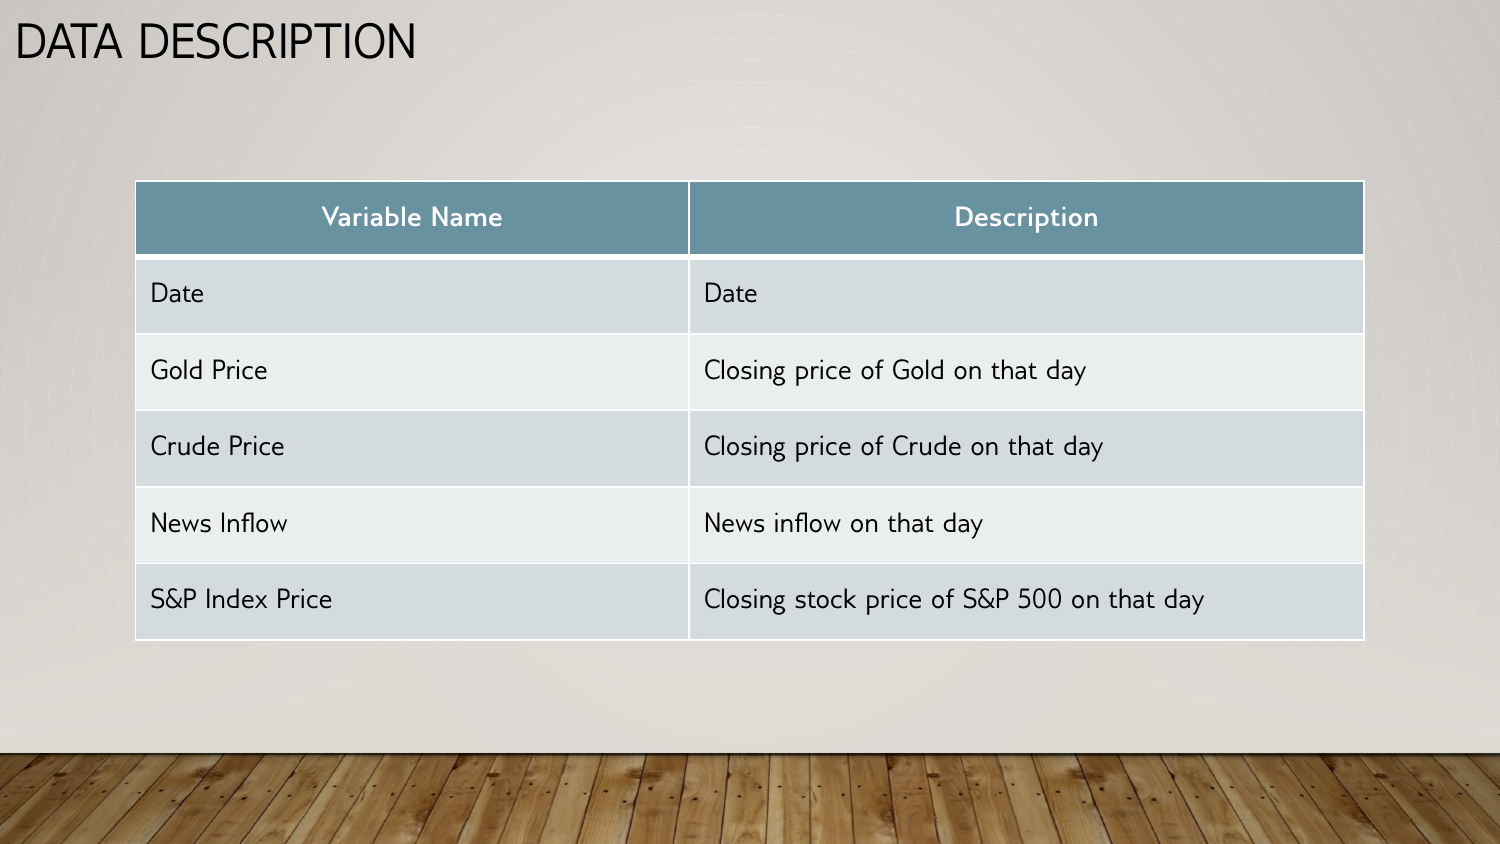

# Data Description
| Variable Name | Description |
| --- | --- |
| Date | Date |
| Gold Price | Closing price of Gold on that day |
| Crude Price | Closing price of Crude on that day |
| News Inflow | News inflow on that day |
| S&P Index Price | Closing stock price of S&P 500 on that day |